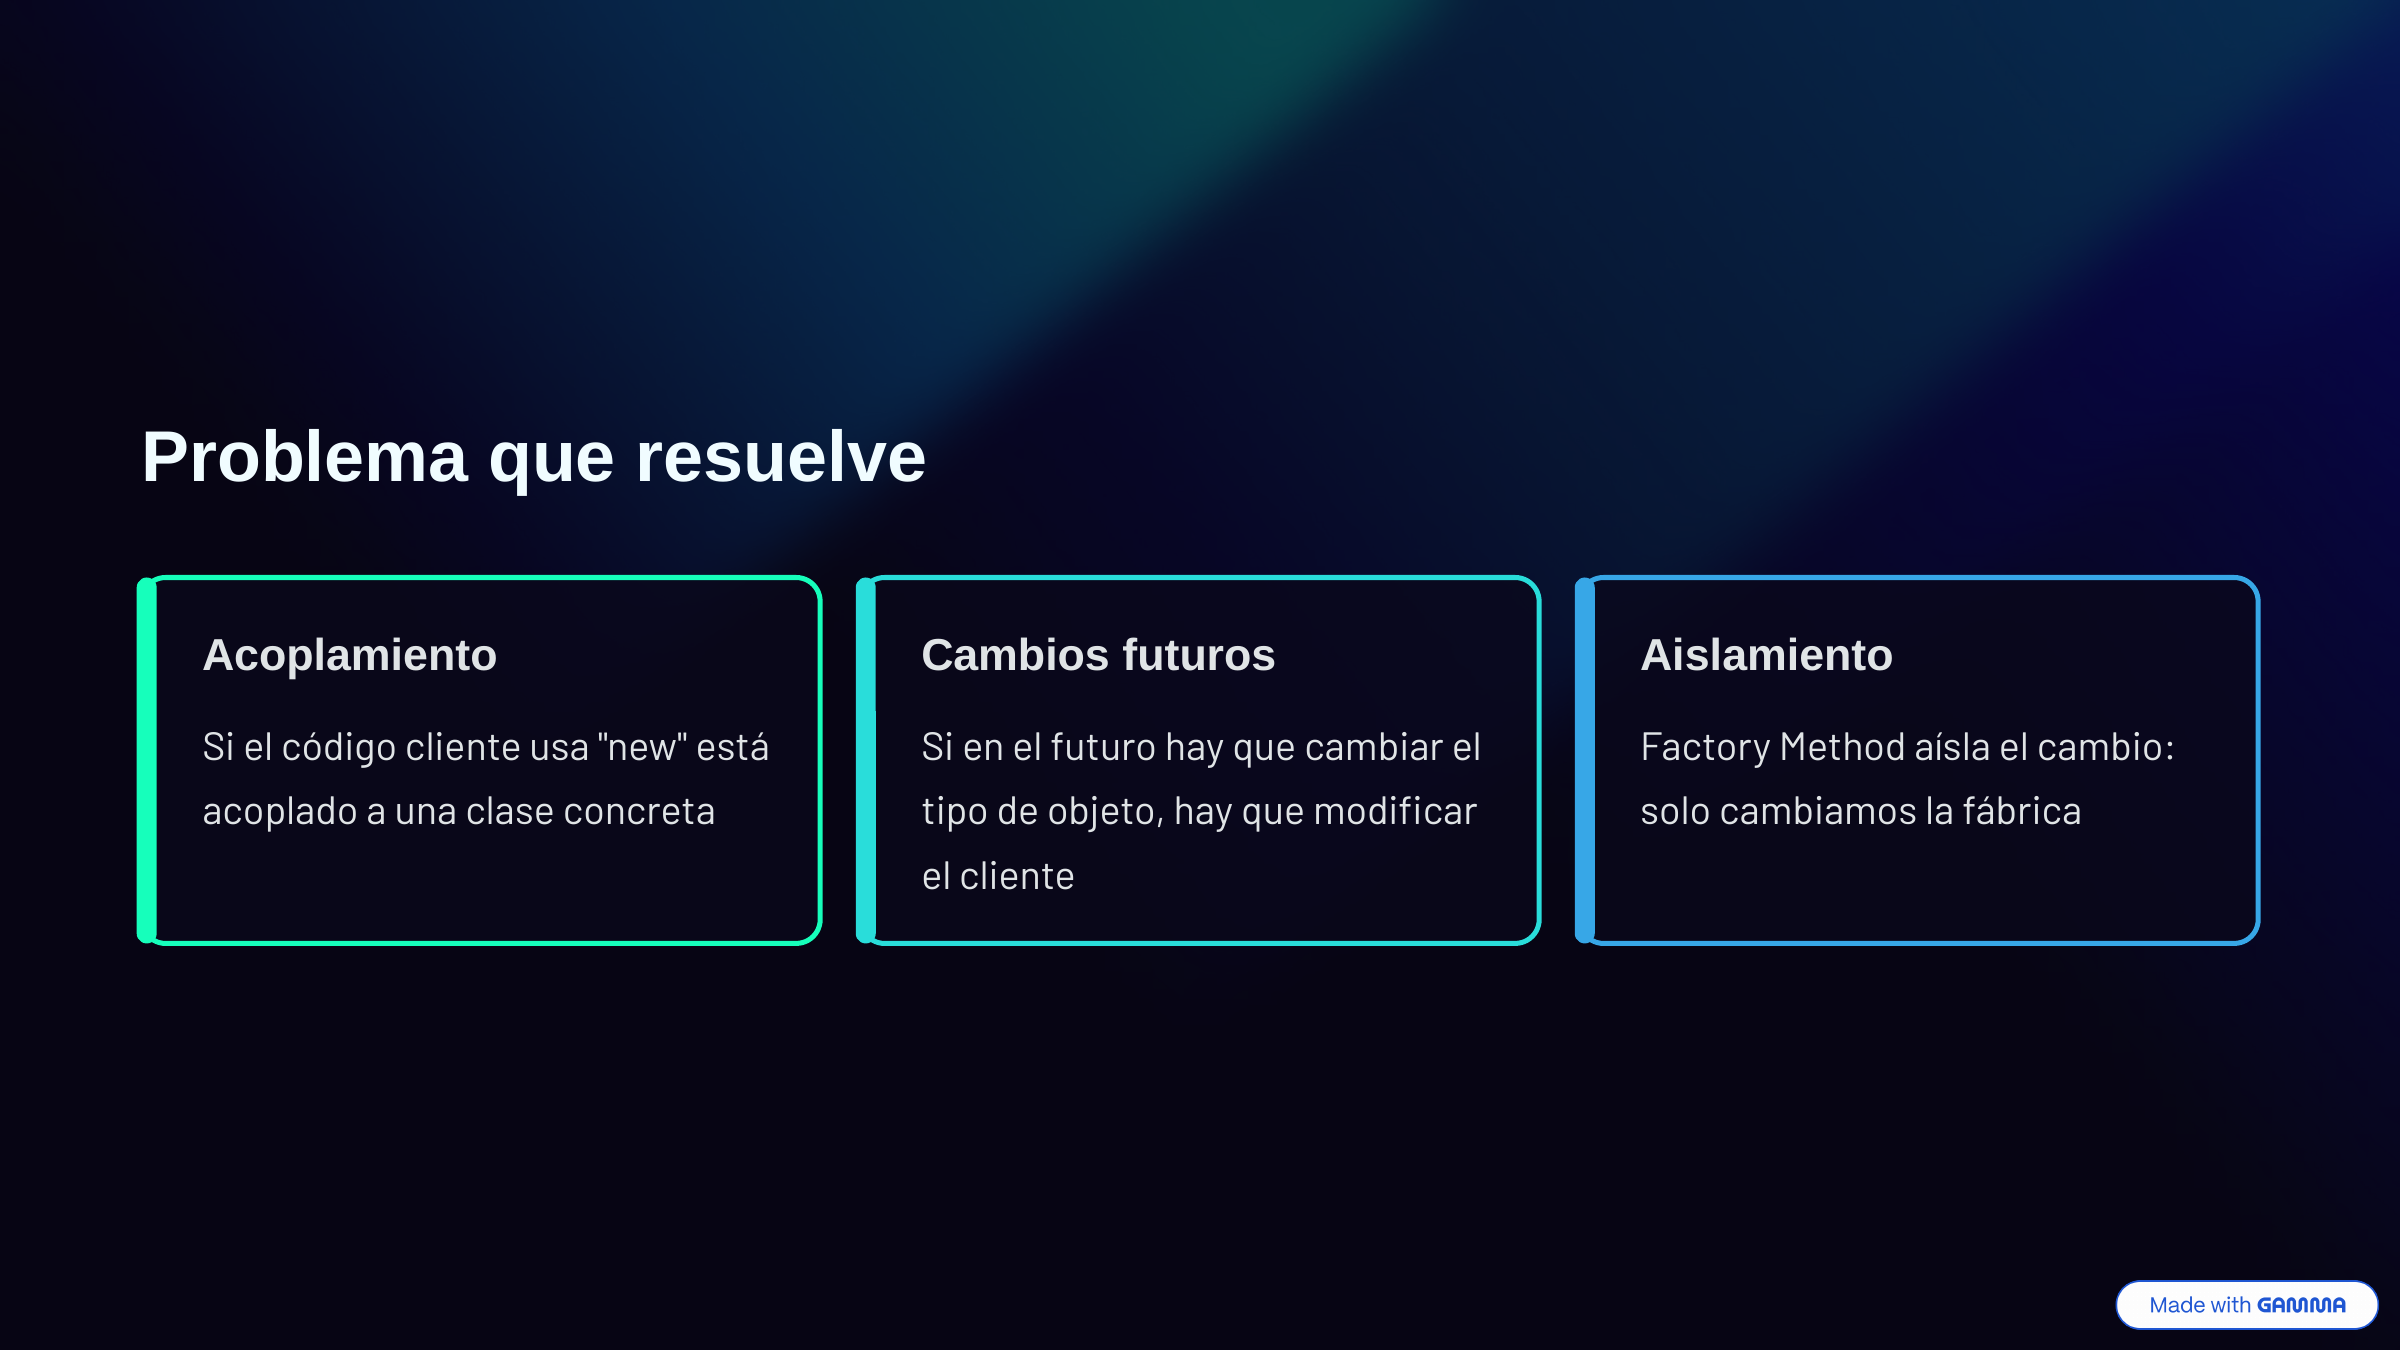

Problema que resuelve

Acoplamiento
Cambios futuros
Aislamiento
Si el código cliente usa "new" está acoplado a una clase concreta
Si en el futuro hay que cambiar el tipo de objeto, hay que modificar el cliente
Factory Method aísla el cambio: solo cambiamos la fábrica